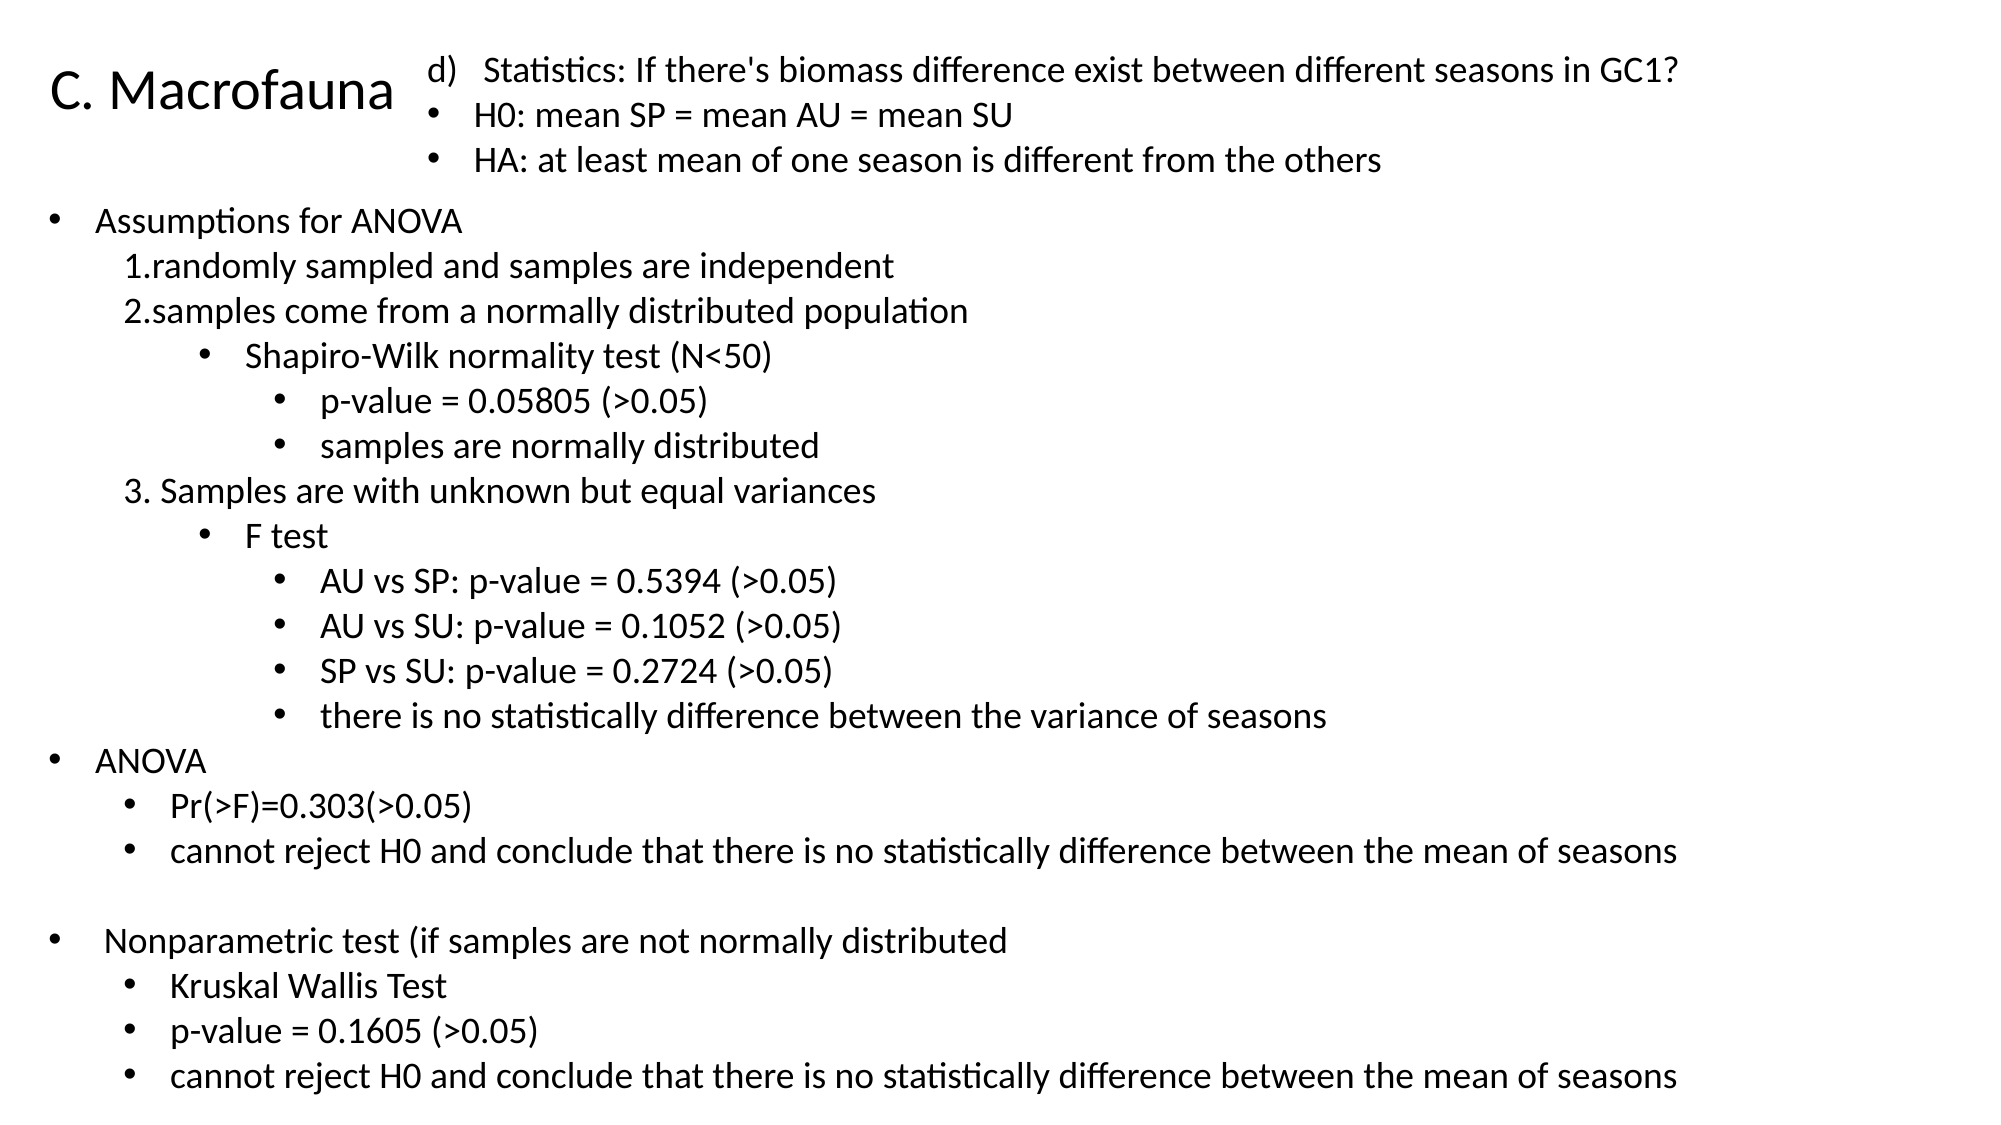

Statistics: If there's biomass difference exist between different seasons in GC1?
H0: mean SP = mean AU = mean SU
HA: at least mean of one season is different from the others
C. Macrofauna
Assumptions for ANOVA
1.randomly sampled and samples are independent
2.samples come from a normally distributed population
Shapiro-Wilk normality test (N<50)
p-value = 0.05805 (>0.05)
samples are normally distributed
3. Samples are with unknown but equal variances
F test
AU vs SP: p-value = 0.5394 (>0.05)
AU vs SU: p-value = 0.1052 (>0.05)
SP vs SU: p-value = 0.2724 (>0.05)
there is no statistically difference between the variance of seasons
ANOVA
Pr(>F)=0.303(>0.05)
cannot reject H0 and conclude that there is no statistically difference between the mean of seasons

 Nonparametric test (if samples are not normally distributed
Kruskal Wallis Test
p-value = 0.1605 (>0.05)
cannot reject H0 and conclude that there is no statistically difference between the mean of seasons